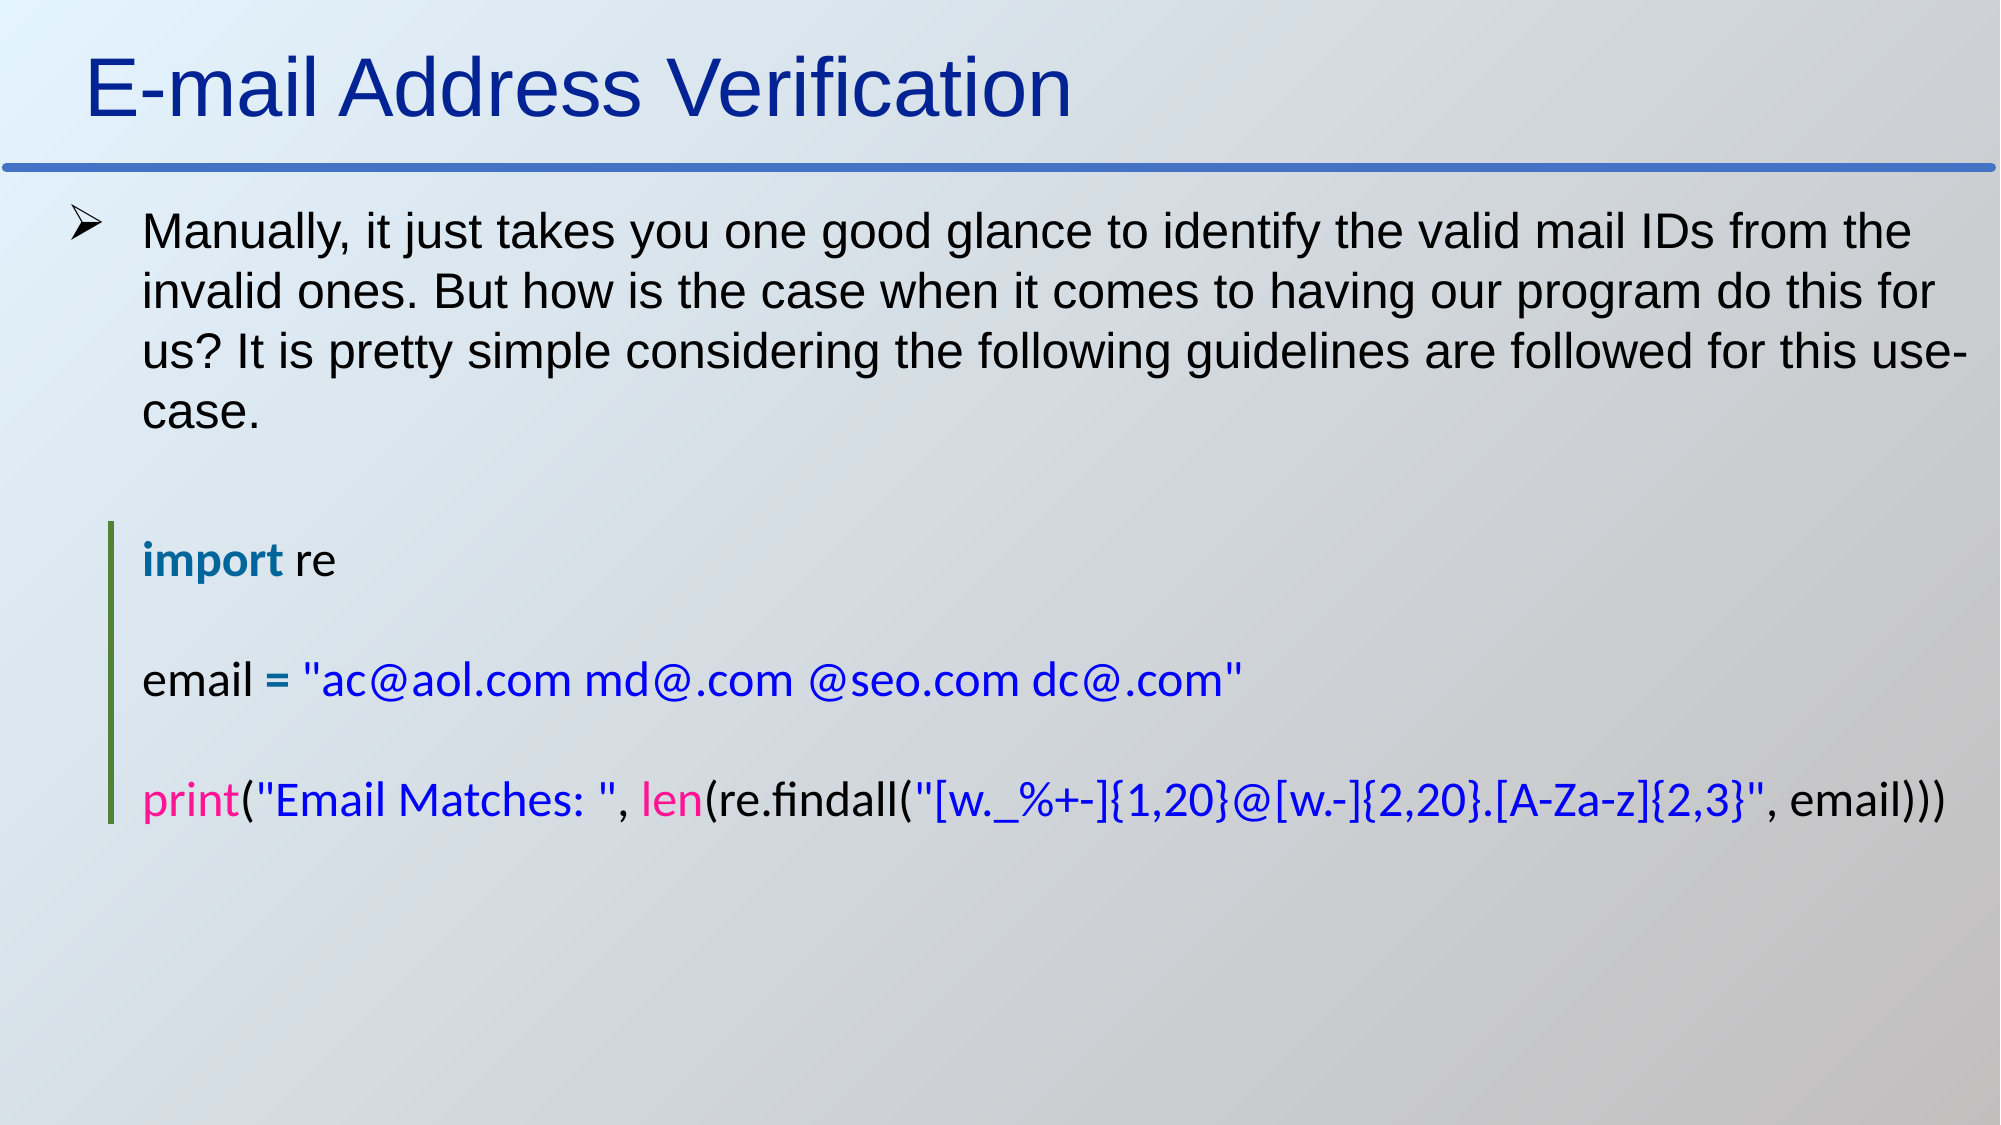

E-mail Address Verification
Manually, it just takes you one good glance to identify the valid mail IDs from the invalid ones. But how is the case when it comes to having our program do this for us? It is pretty simple considering the following guidelines are followed for this use-case.
import re

email = "ac@aol.com md@.com @seo.com dc@.com"

print("Email Matches: ", len(re.findall("[w._%+-]{1,20}@[w.-]{2,20}.[A-Za-z]{2,3}", email)))